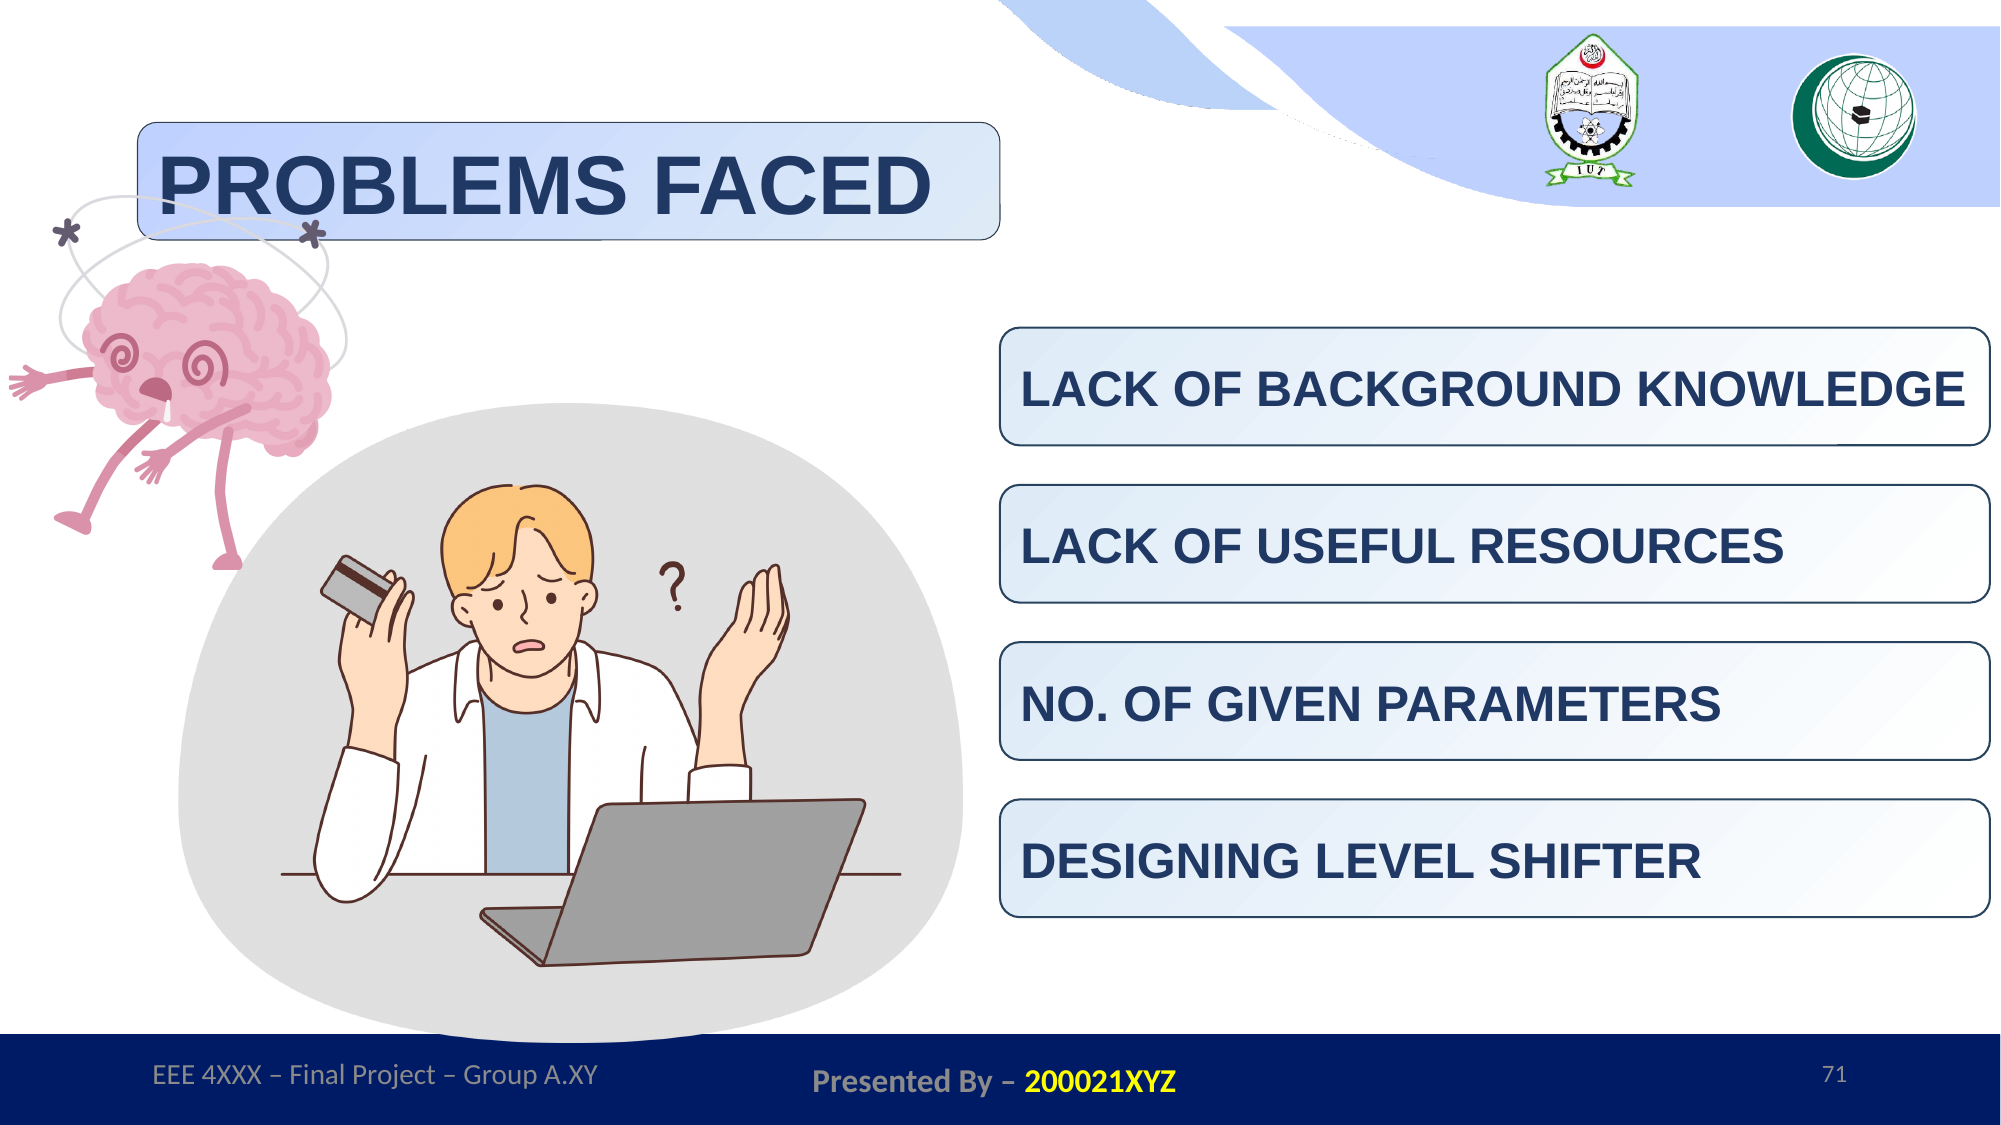

PROBLEMS FACED

LACK OF BACKGROUND KNOWLEDGE

LACK OF USEFUL RESOURCES
NO. OF GIVEN PARAMETERS
DESIGNING LEVEL SHIFTER
EEE 4XXX – Final Project – Group A.XY
Presented By – 200021XYZ
71